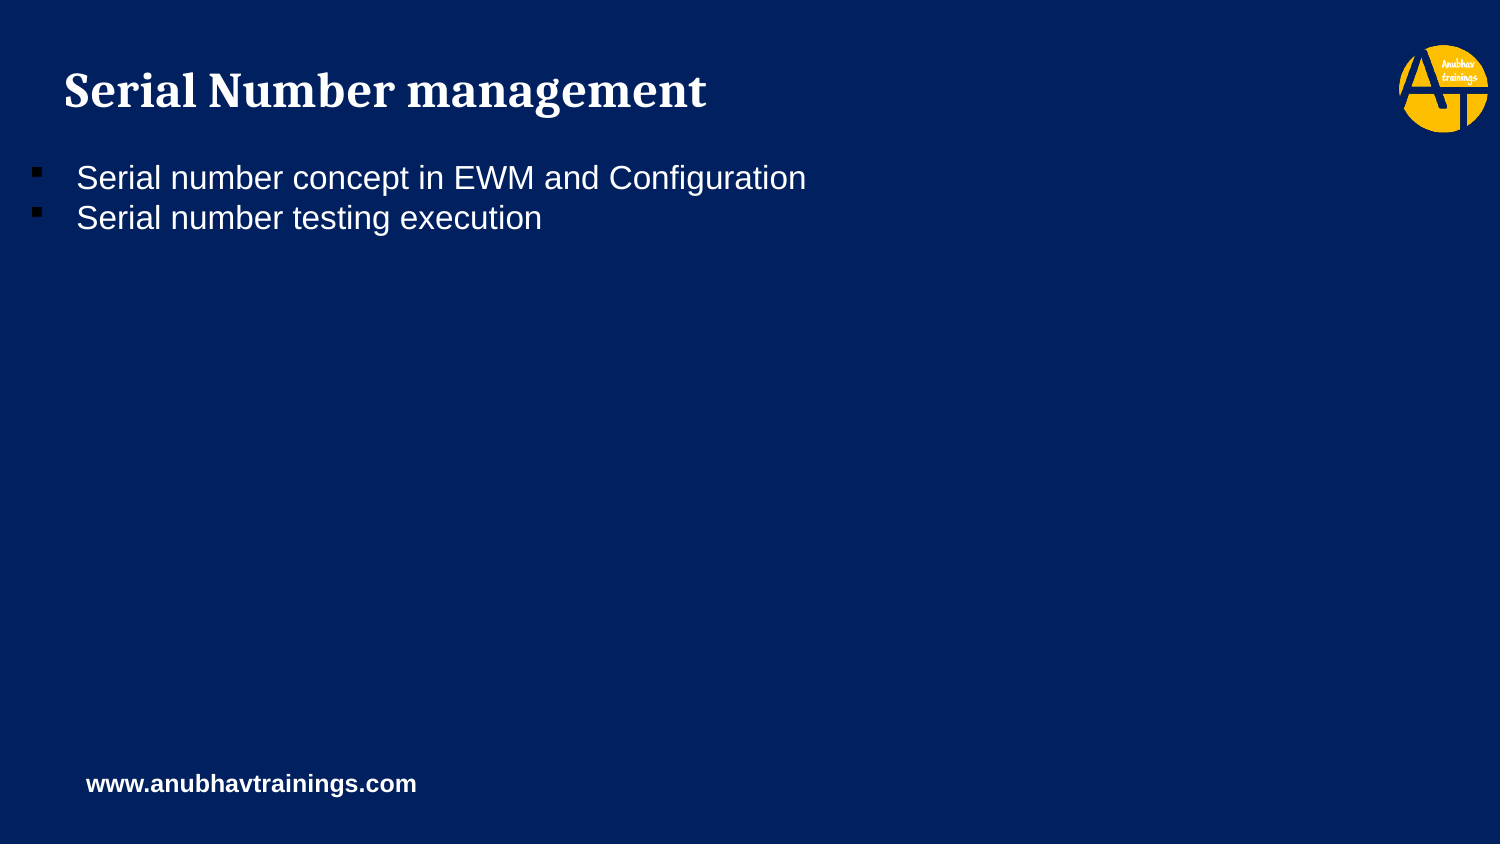

Serial number concept in EWM and Configuration
Serial number testing execution

  Serial Number management